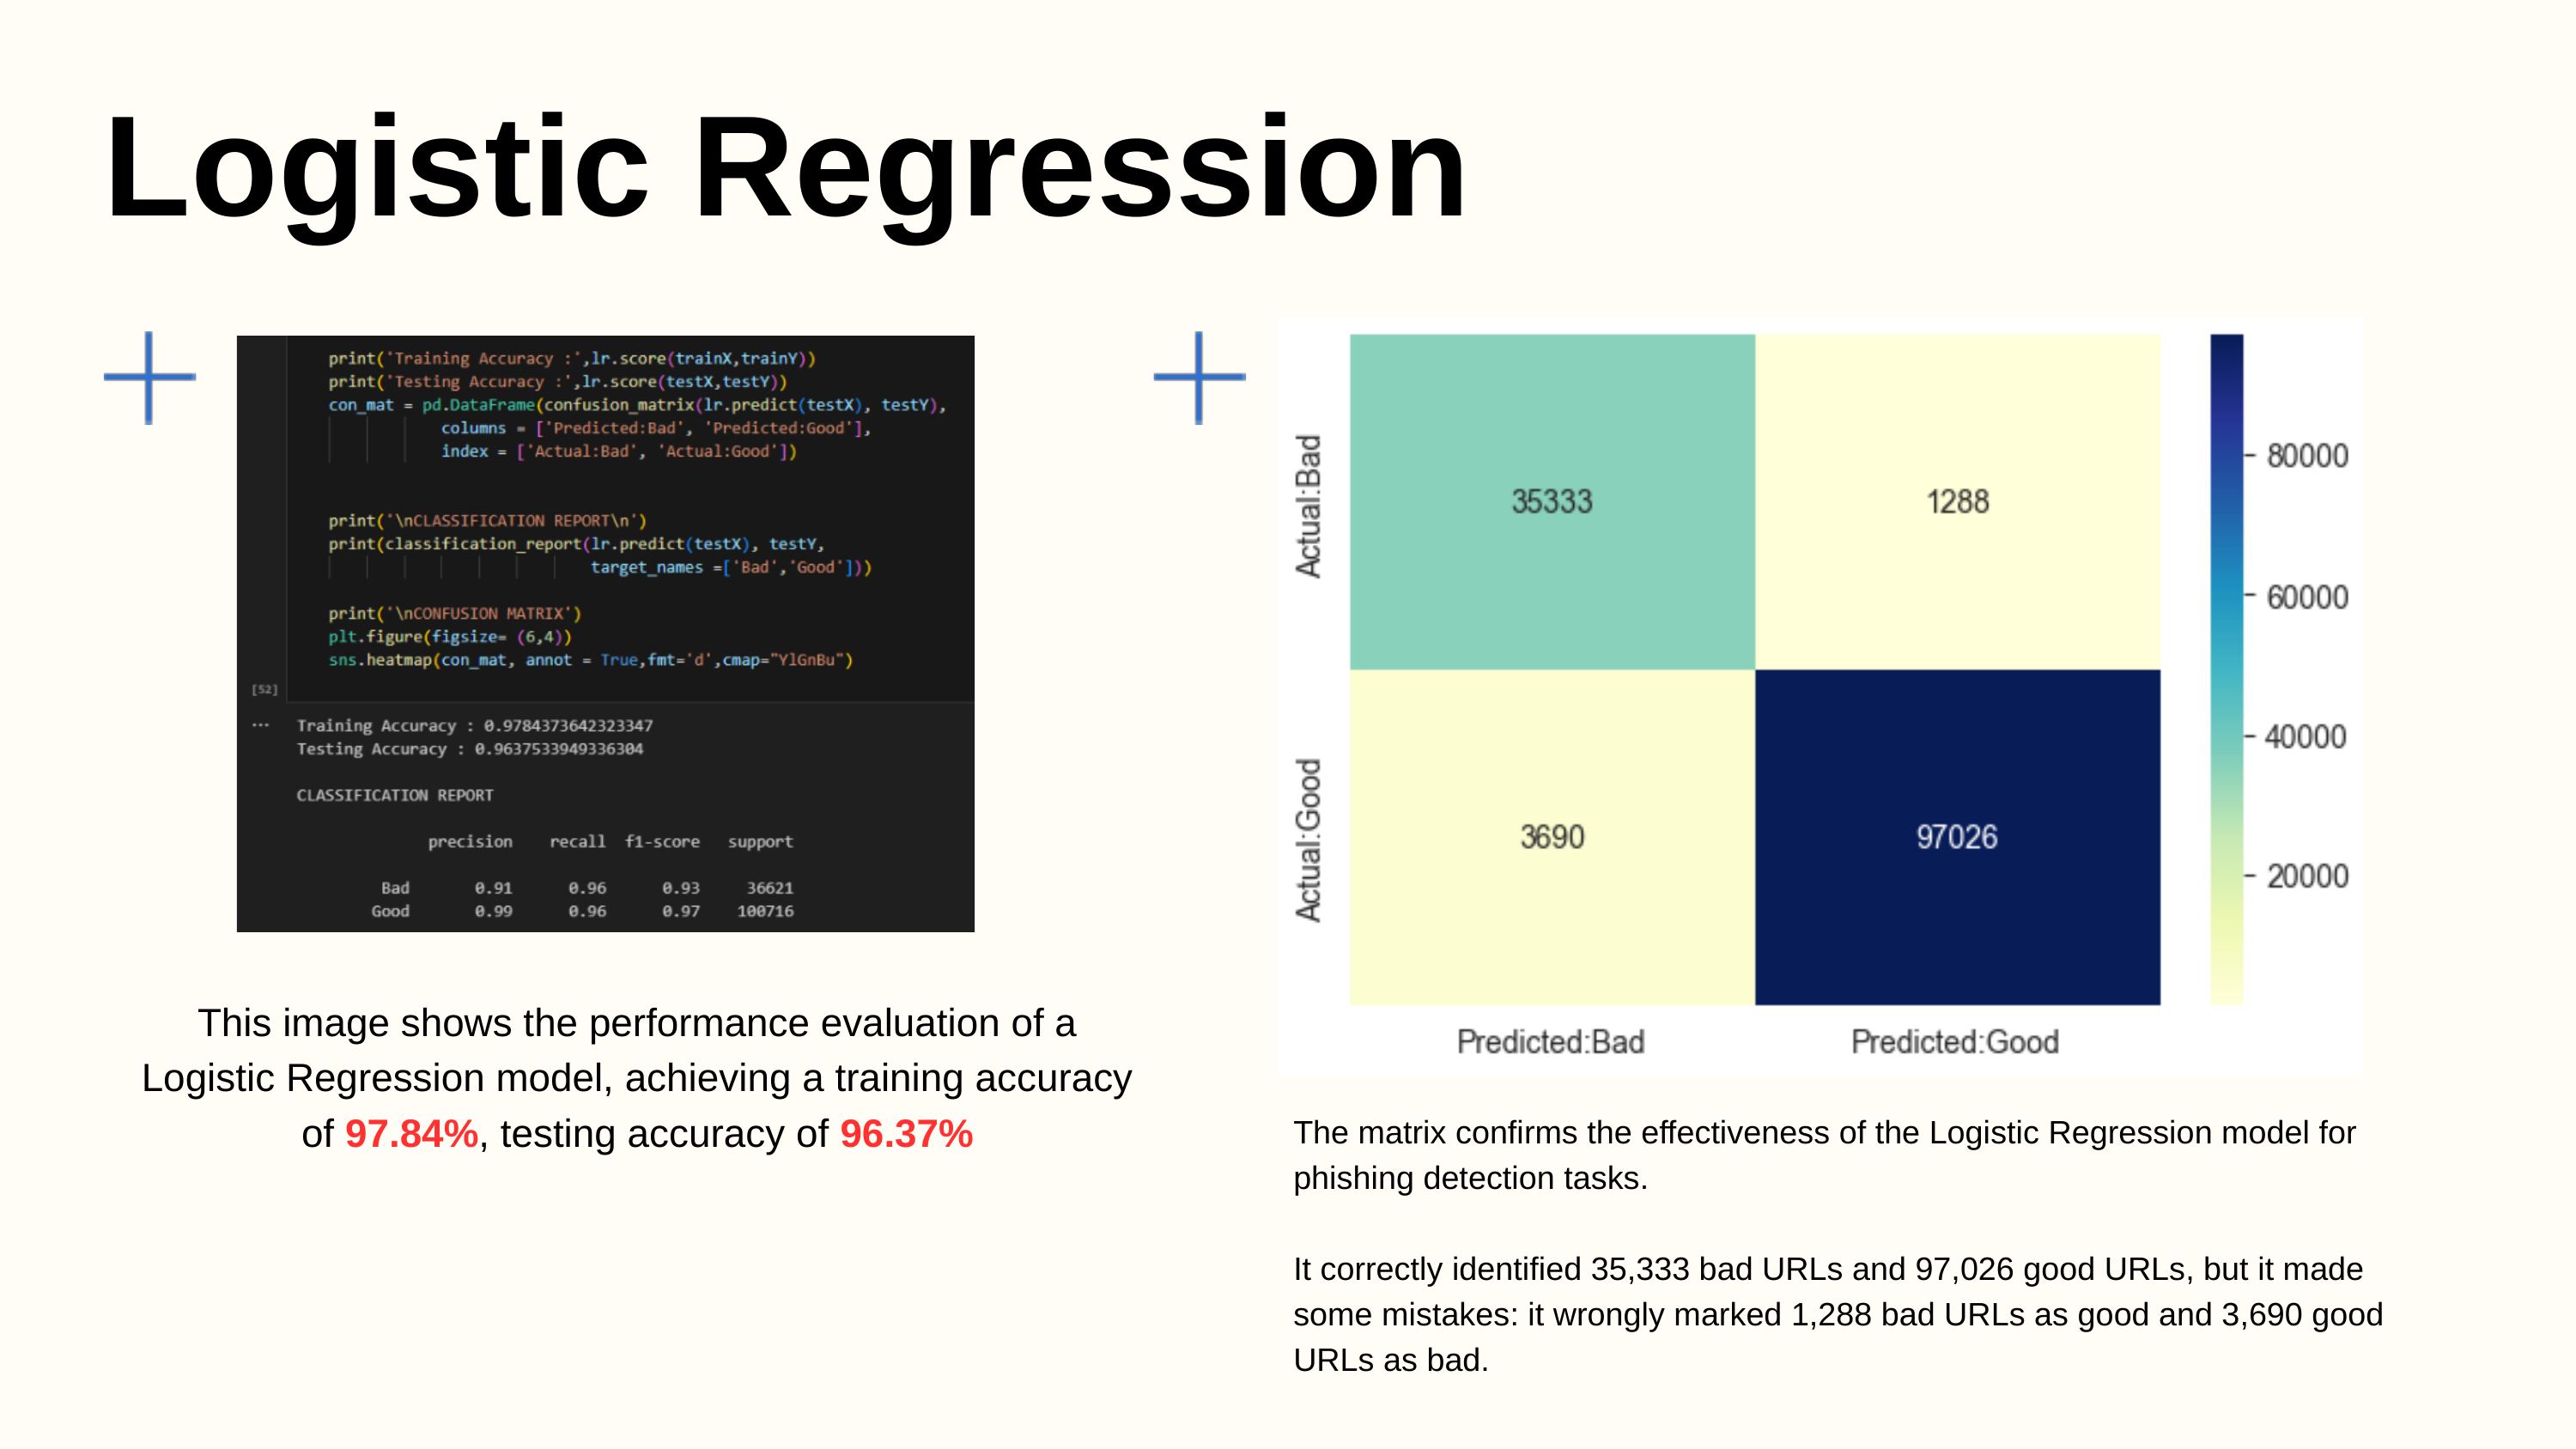

Logistic Regression

This image shows the performance evaluation of a Logistic Regression model, achieving a training accuracy of 97.84%, testing accuracy of 96.37%
The matrix confirms the effectiveness of the Logistic Regression model for phishing detection tasks.

It correctly identified 35,333 bad URLs and 97,026 good URLs, but it made some mistakes: it wrongly marked 1,288 bad URLs as good and 3,690 good URLs as bad.